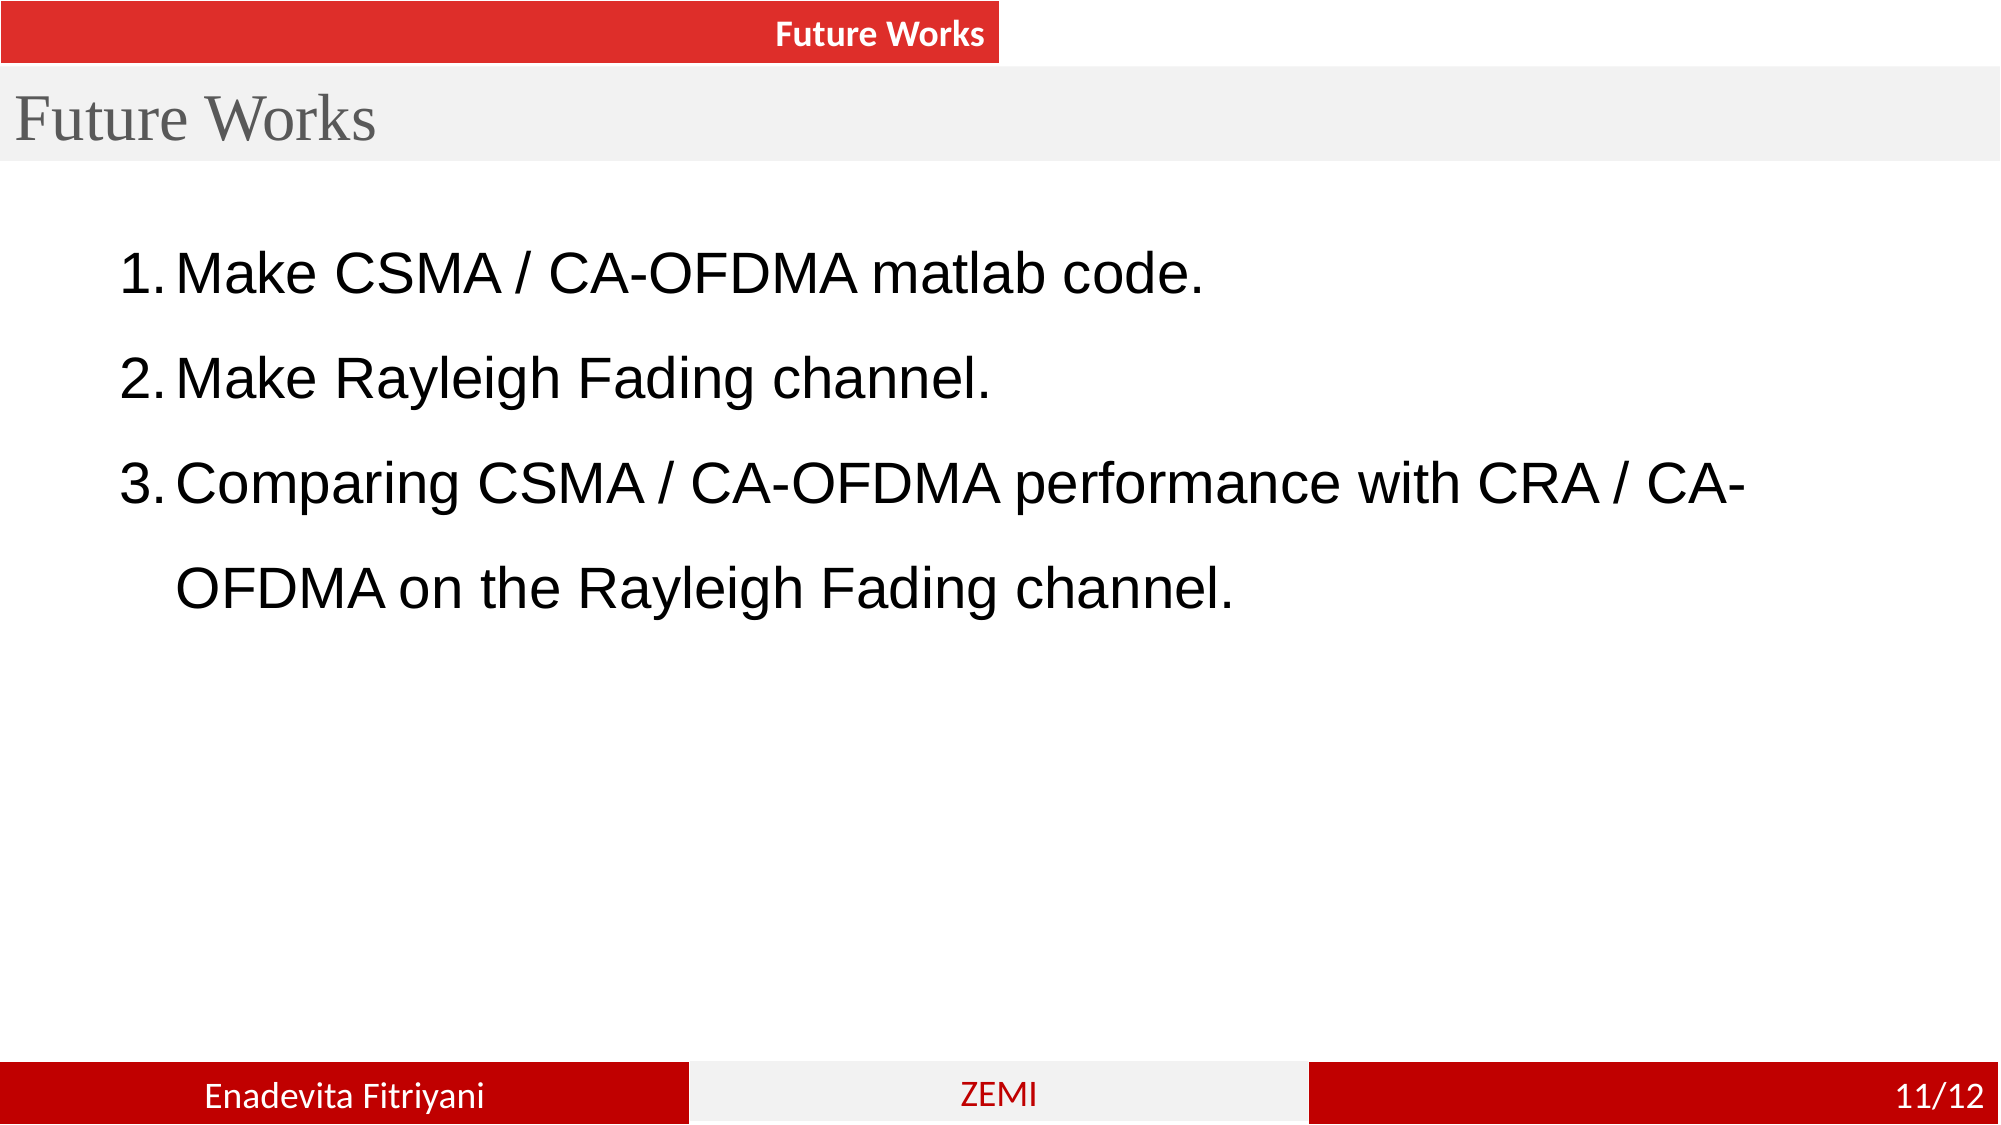

Future Works
Future Works
Make CSMA / CA-OFDMA matlab code.
Make Rayleigh Fading channel.
Comparing CSMA / CA-OFDMA performance with CRA / CA-OFDMA on the Rayleigh Fading channel.
12/15/2019
11/12
Enadevita Fitriyani
ZEMI